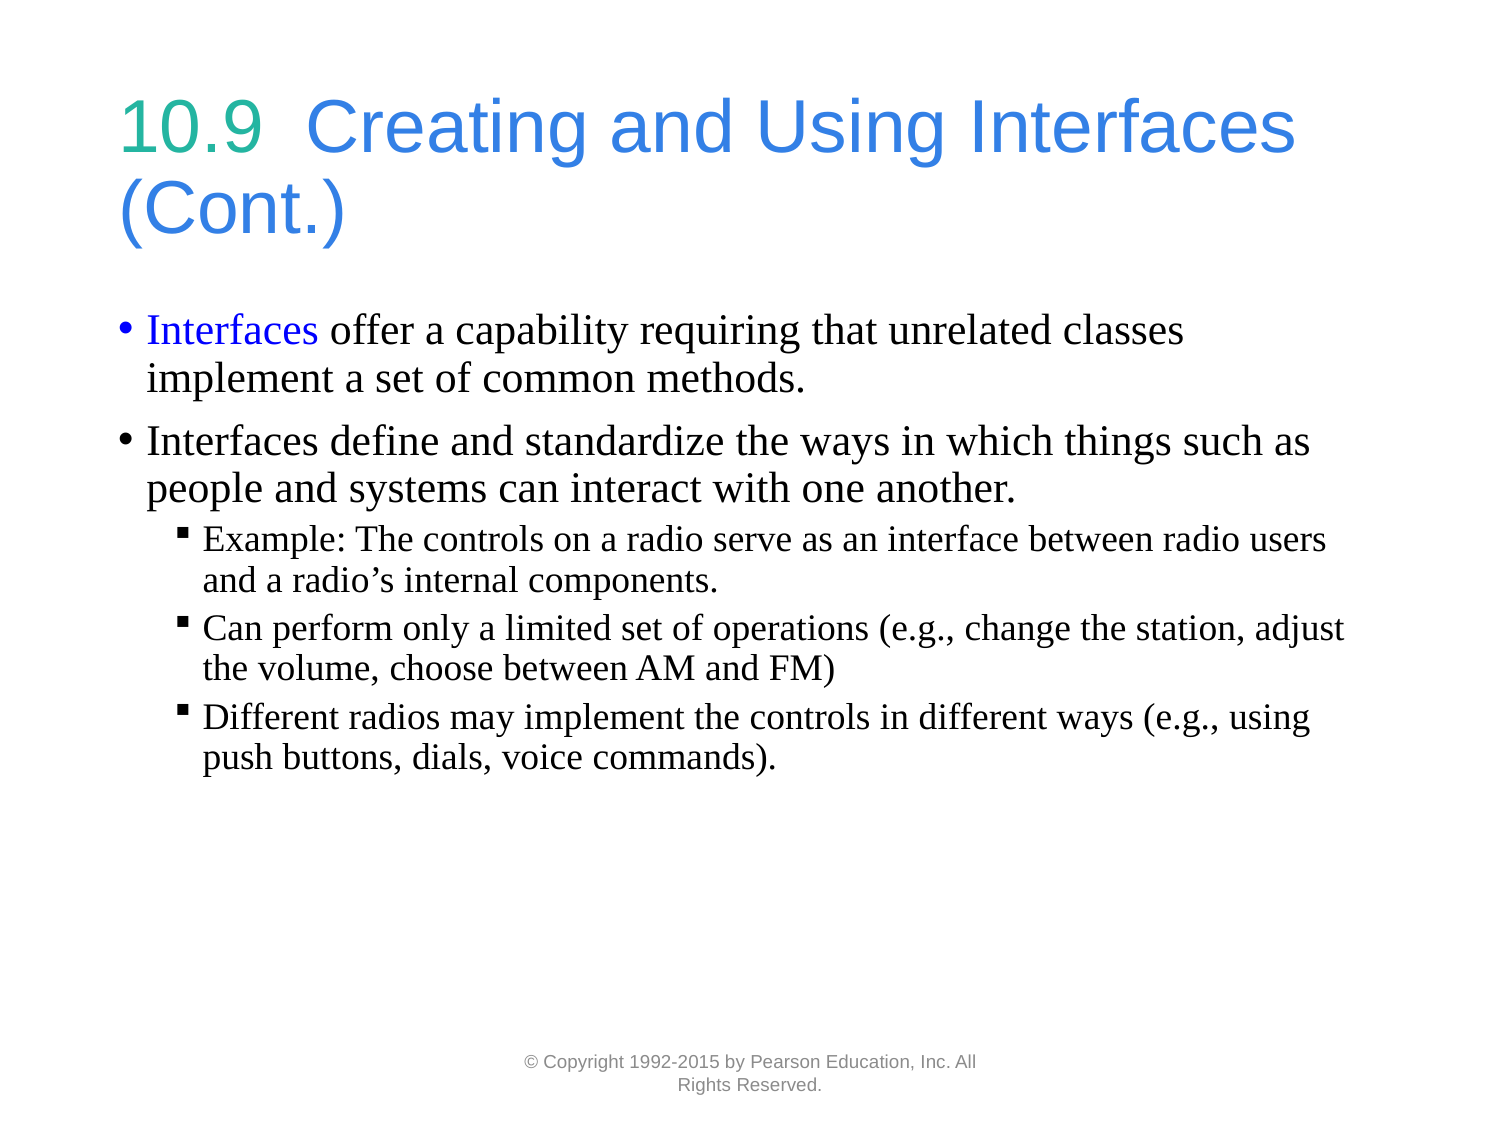

# 10.9  Creating and Using Interfaces (Cont.)
Interfaces offer a capability requiring that unrelated classes implement a set of common methods.
Interfaces define and standardize the ways in which things such as people and systems can interact with one another.
Example: The controls on a radio serve as an interface between radio users and a radio’s internal components.
Can perform only a limited set of operations (e.g., change the station, adjust the volume, choose between AM and FM)
Different radios may implement the controls in different ways (e.g., using push buttons, dials, voice commands).
© Copyright 1992-2015 by Pearson Education, Inc. All Rights Reserved.